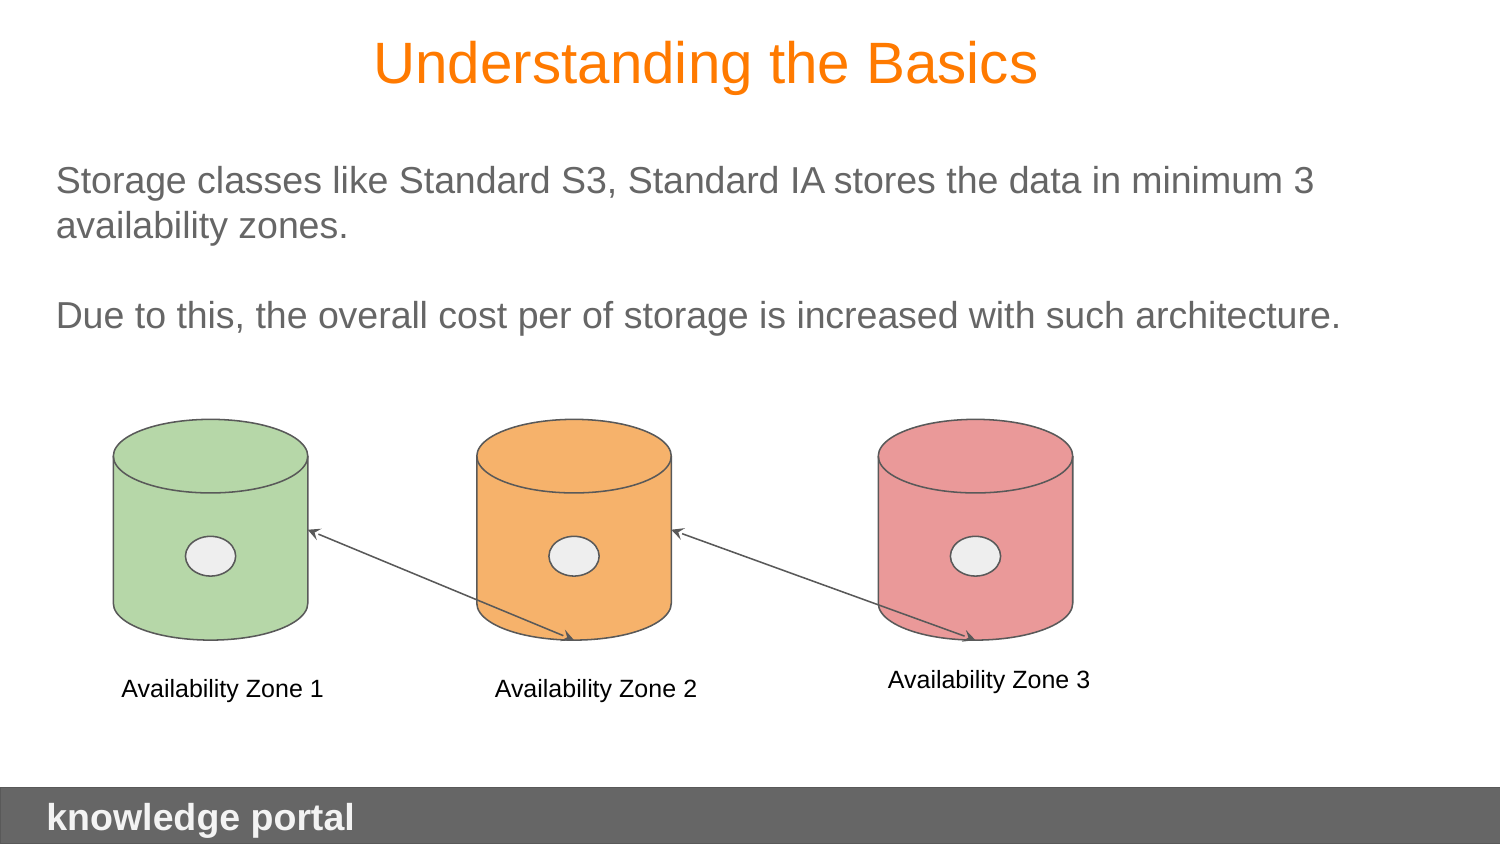

Understanding the Basics

Storage classes like Standard S3, Standard IA stores the data in minimum 3 availability zones.

Due to this, the overall cost per of storage is increased with such architecture.

     Availability Zone 3
     Availability Zone 1
     Availability Zone 2
   knowledge portal